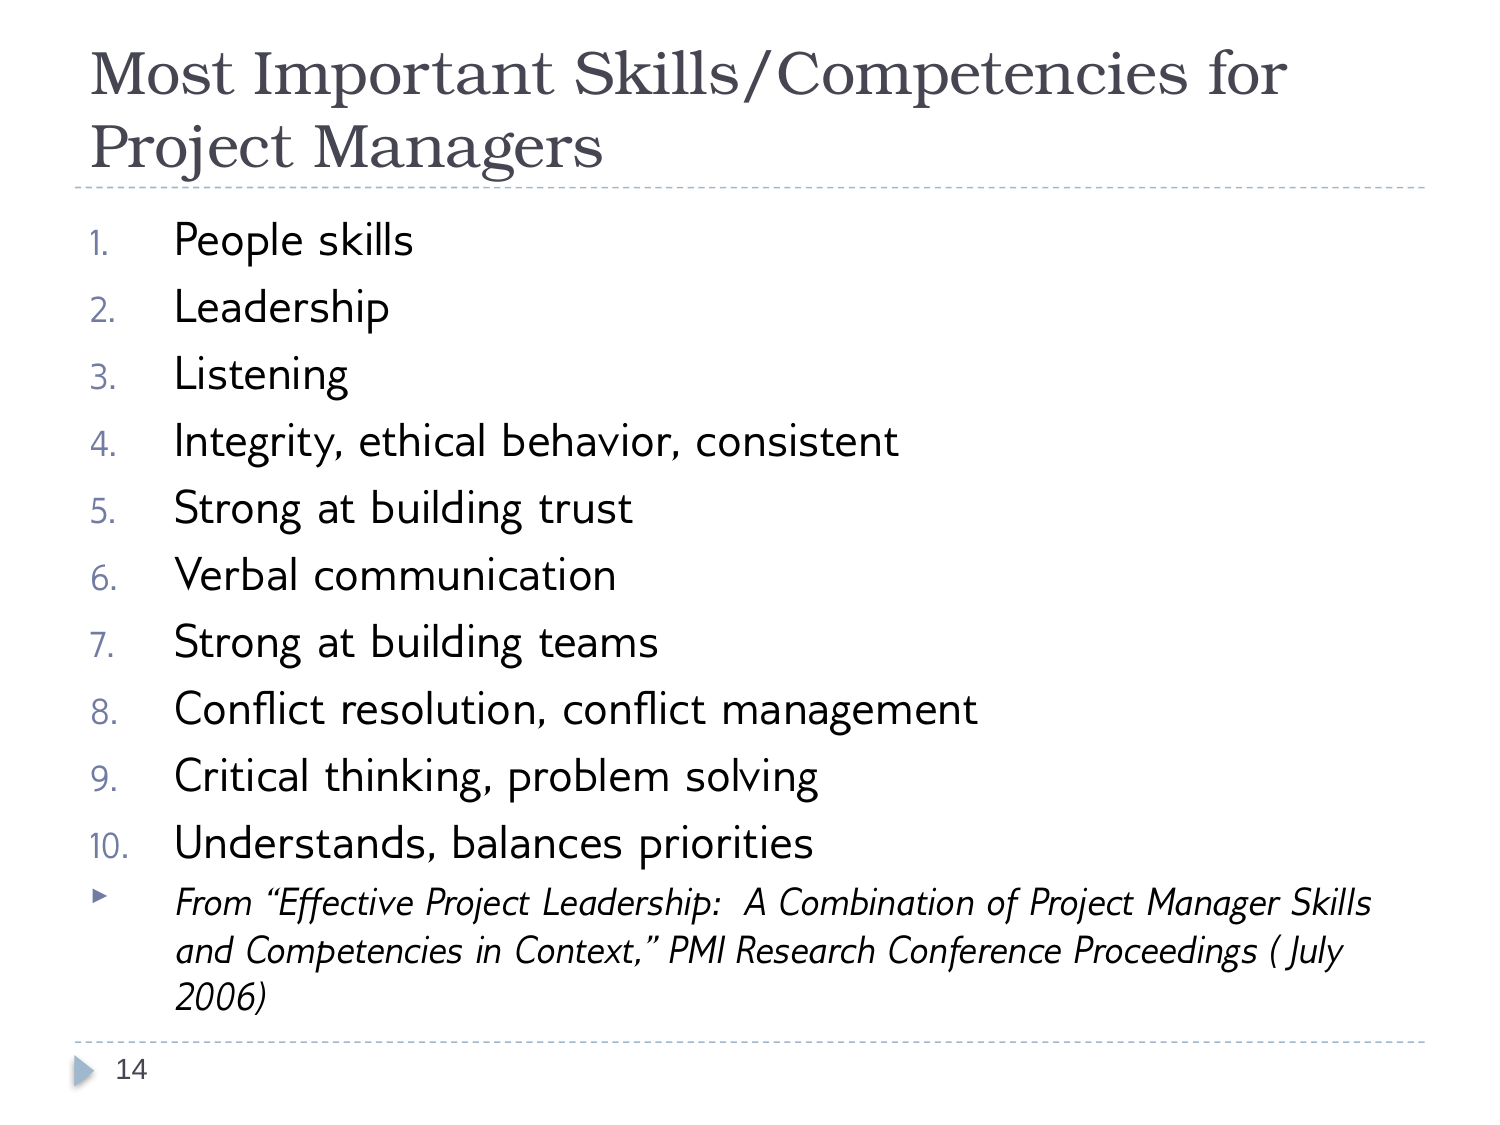

# Most Important Skills/Competencies for Project Managers
People skills
Leadership
Listening
Integrity, ethical behavior, consistent
Strong at building trust
Verbal communication
Strong at building teams
Conflict resolution, conflict management
Critical thinking, problem solving
Understands, balances priorities
From “Effective Project Leadership:  A Combination of Project Manager Skills and Competencies in Context,” PMI Research Conference Proceedings ( July 2006)
14